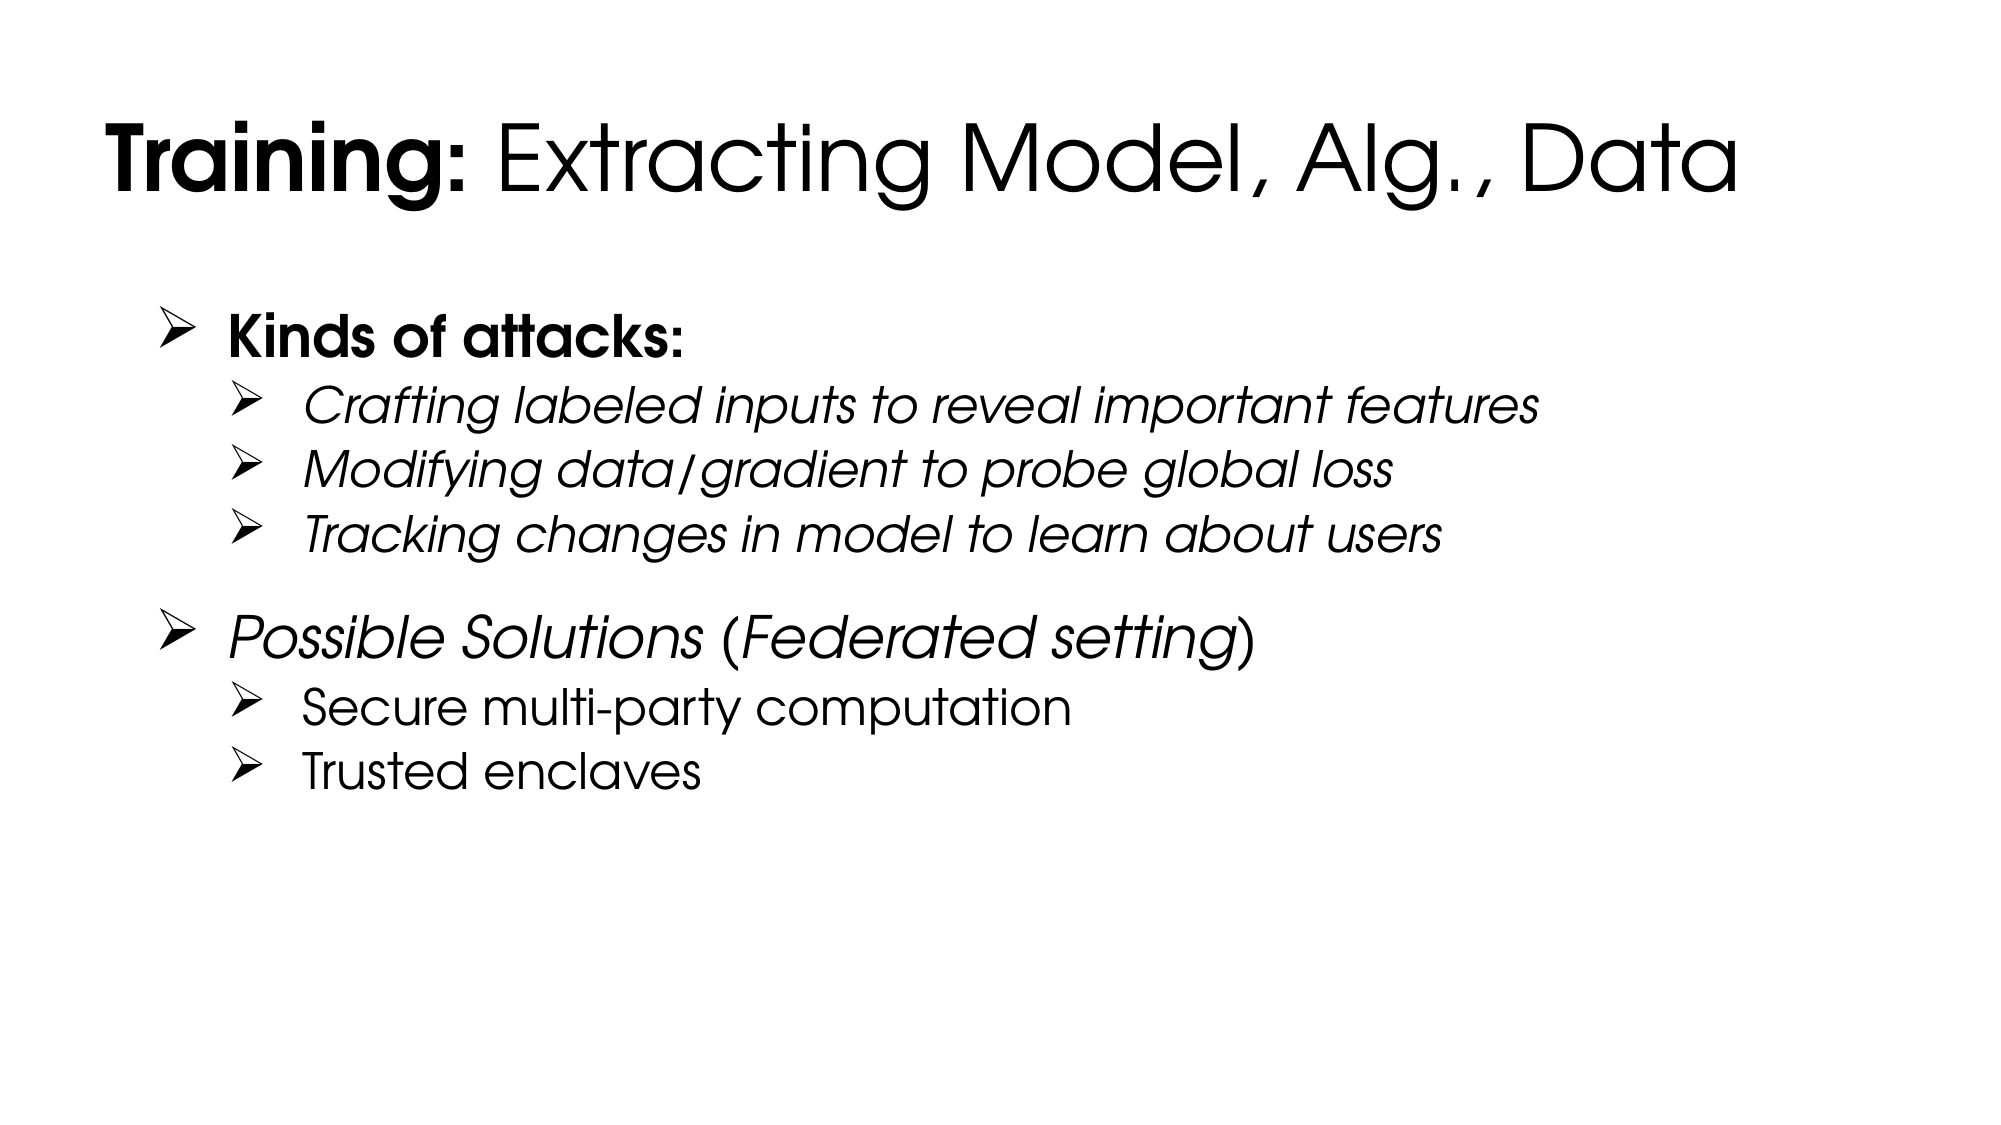

# Training: Extracting Model, Alg., Data
Kinds of attacks:
Crafting labeled inputs to reveal important features
Modifying data/gradient to probe global loss
Tracking changes in model to learn about users
Possible Solutions (Federated setting)
Secure multi-party computation
Trusted enclaves